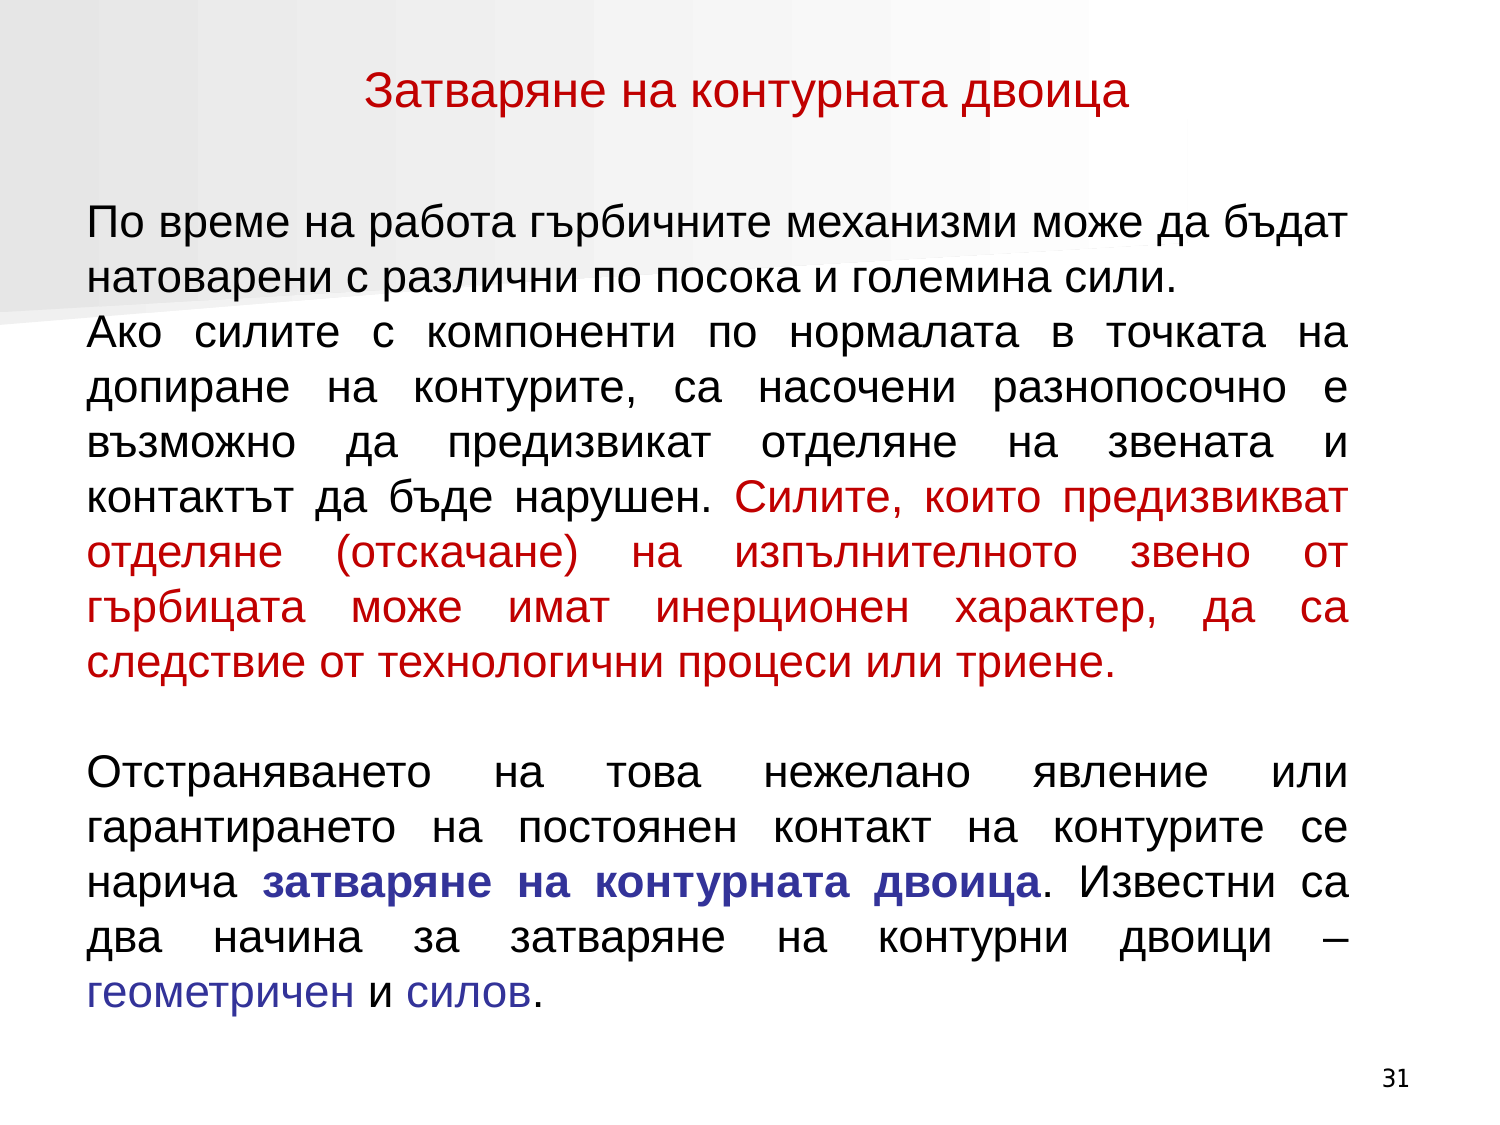

# Затваряне на контурната двоица
По време на работа гърбичните механизми може да бъдат натоварени с различни по посока и големина сили.
Ако силите с компоненти по нормалата в точката на допиране на контурите, са насочени разнопосочно е възможно да предизвикат отделяне на звената и контактът да бъде нарушен. Силите, които предизвикват отделяне (отскачане) на изпълнителното звено от гърбицата може имат инерционен характер, да са следствие от технологични процеси или триене.

Отстраняването на това нежелано явление или гарантирането на постоянен контакт на контурите се нарича затваряне на контурната двоица. Известни са два начина за затваряне на контурни двоици – геометричен и силов.
31